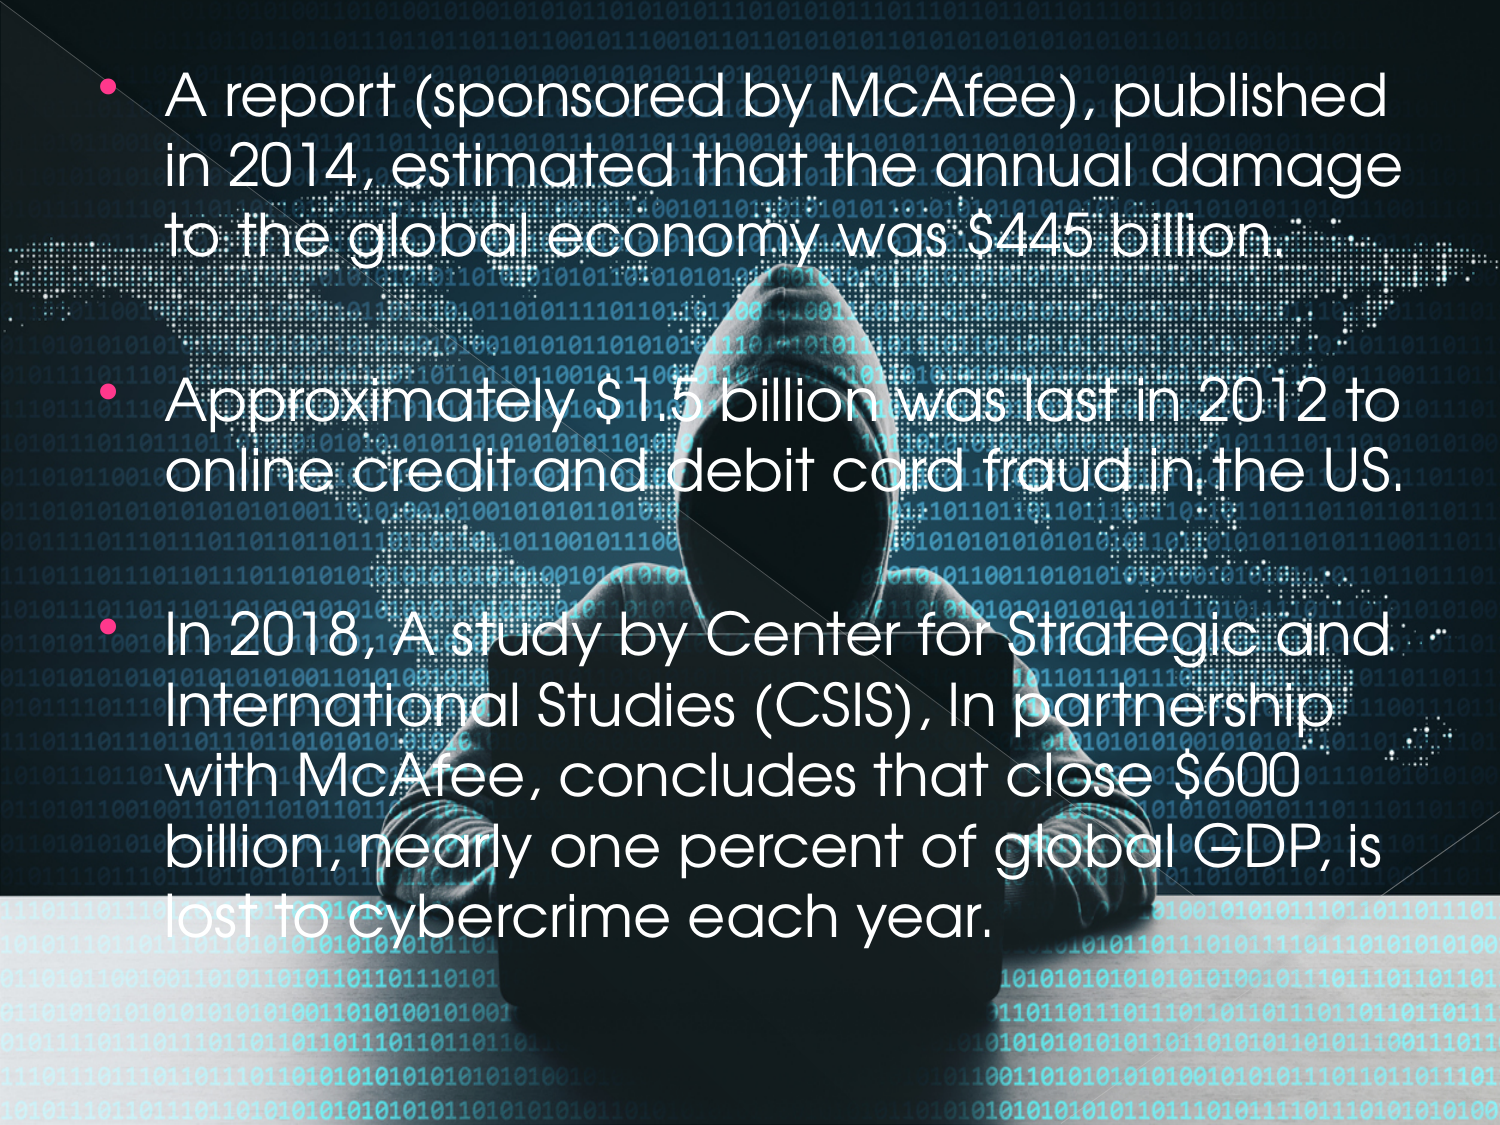

A report (sponsored by McAfee), published in 2014, estimated that the annual damage to the global economy was $445 billion.

Approximately $1.5 billion was last in 2012 to online credit and debit card fraud in the US.

In 2018, A study by Center for Strategic and International Studies (CSIS), In partnership with McAfee, concludes that close $600 billion, nearly one percent of global GDP, is lost to cybercrime each year.